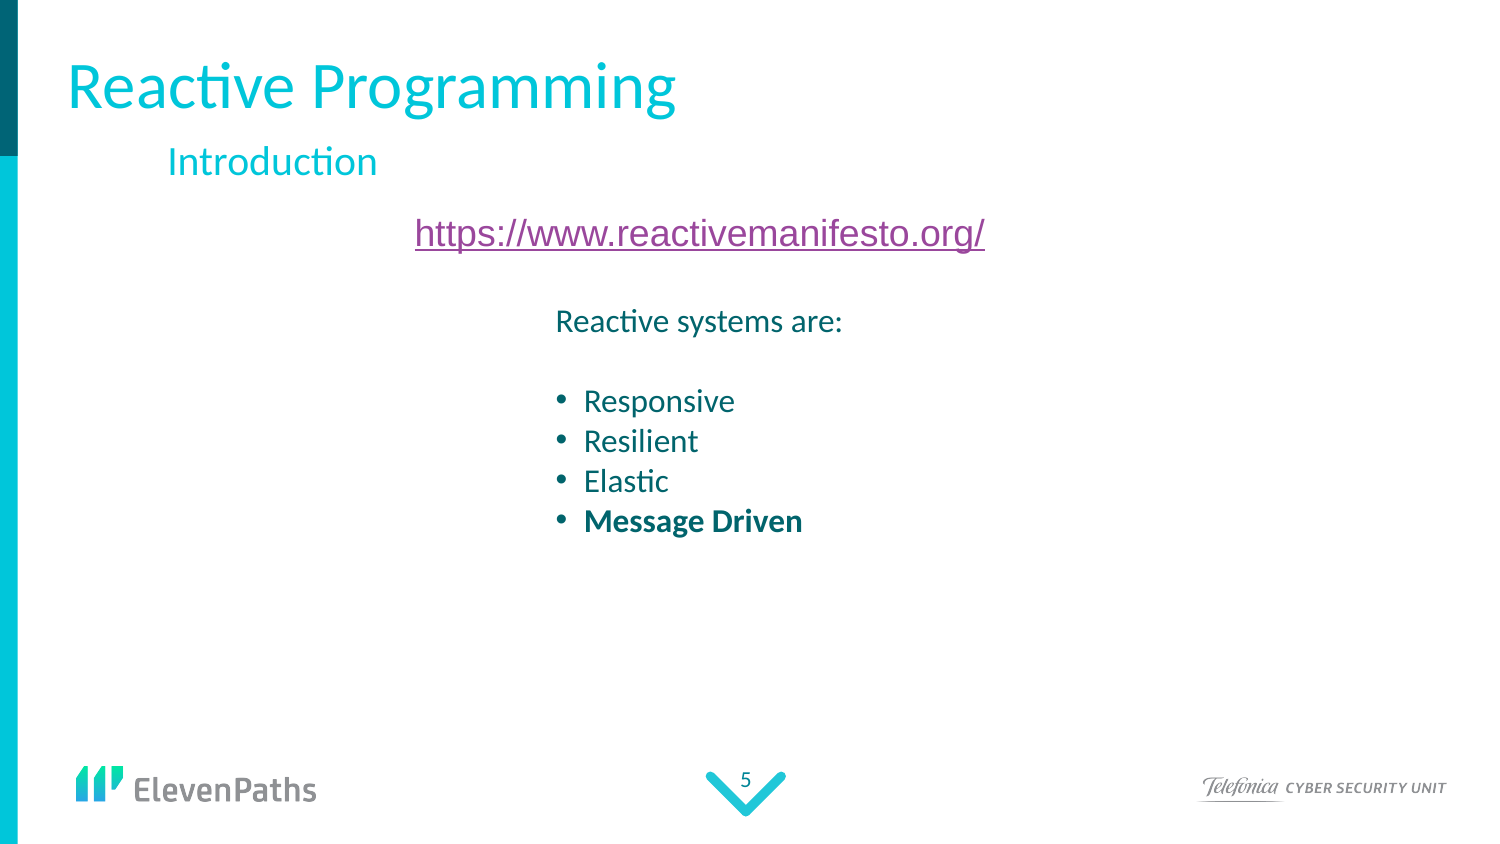

# Reactive Programming
Introduction
https://www.reactivemanifesto.org/
Reactive systems are:

Responsive
Resilient
Elastic
Message Driven